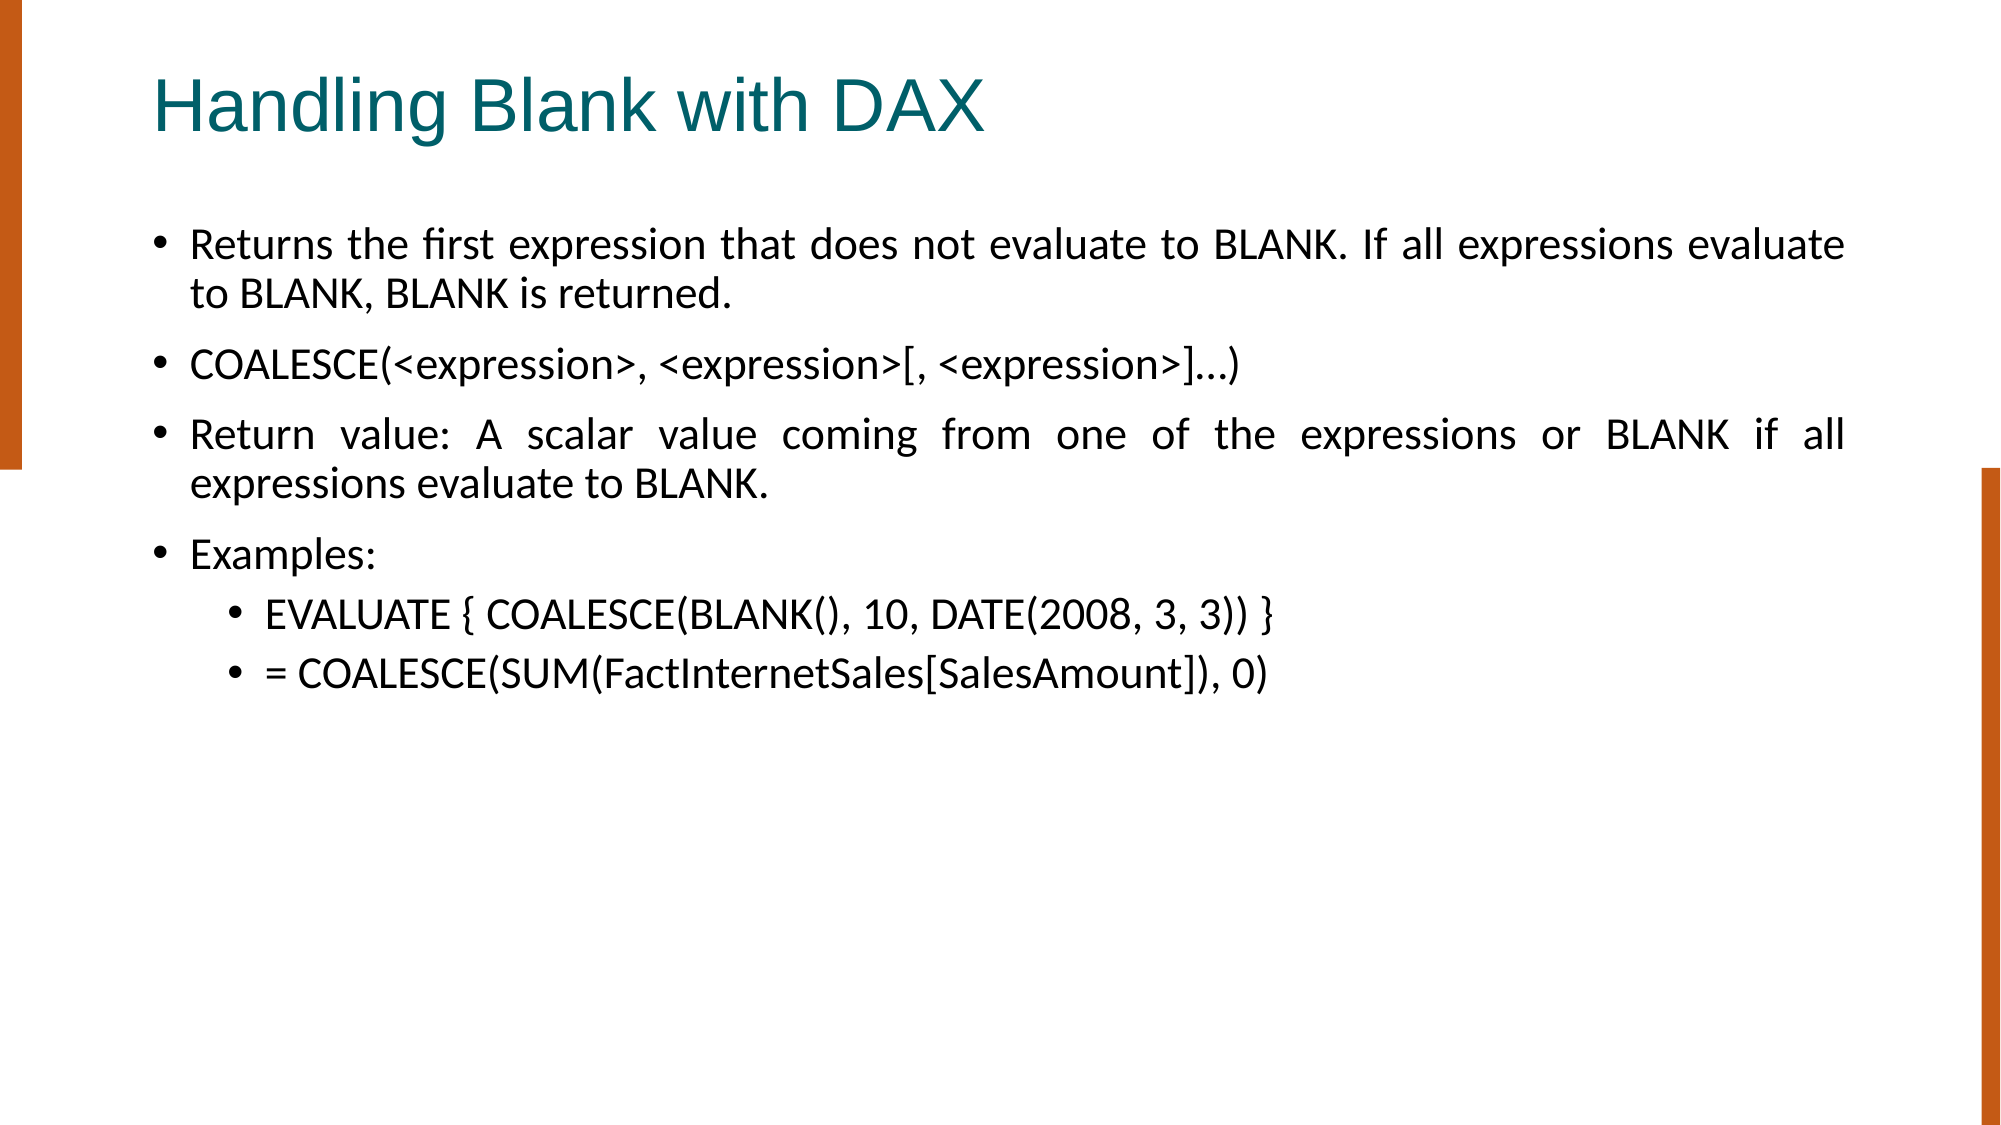

# Handling Blank with DAX
Returns the first expression that does not evaluate to BLANK. If all expressions evaluate to BLANK, BLANK is returned.
COALESCE(<expression>, <expression>[, <expression>]…)
Return value: A scalar value coming from one of the expressions or BLANK if all expressions evaluate to BLANK.
Examples:
EVALUATE { COALESCE(BLANK(), 10, DATE(2008, 3, 3)) }
= COALESCE(SUM(FactInternetSales[SalesAmount]), 0)